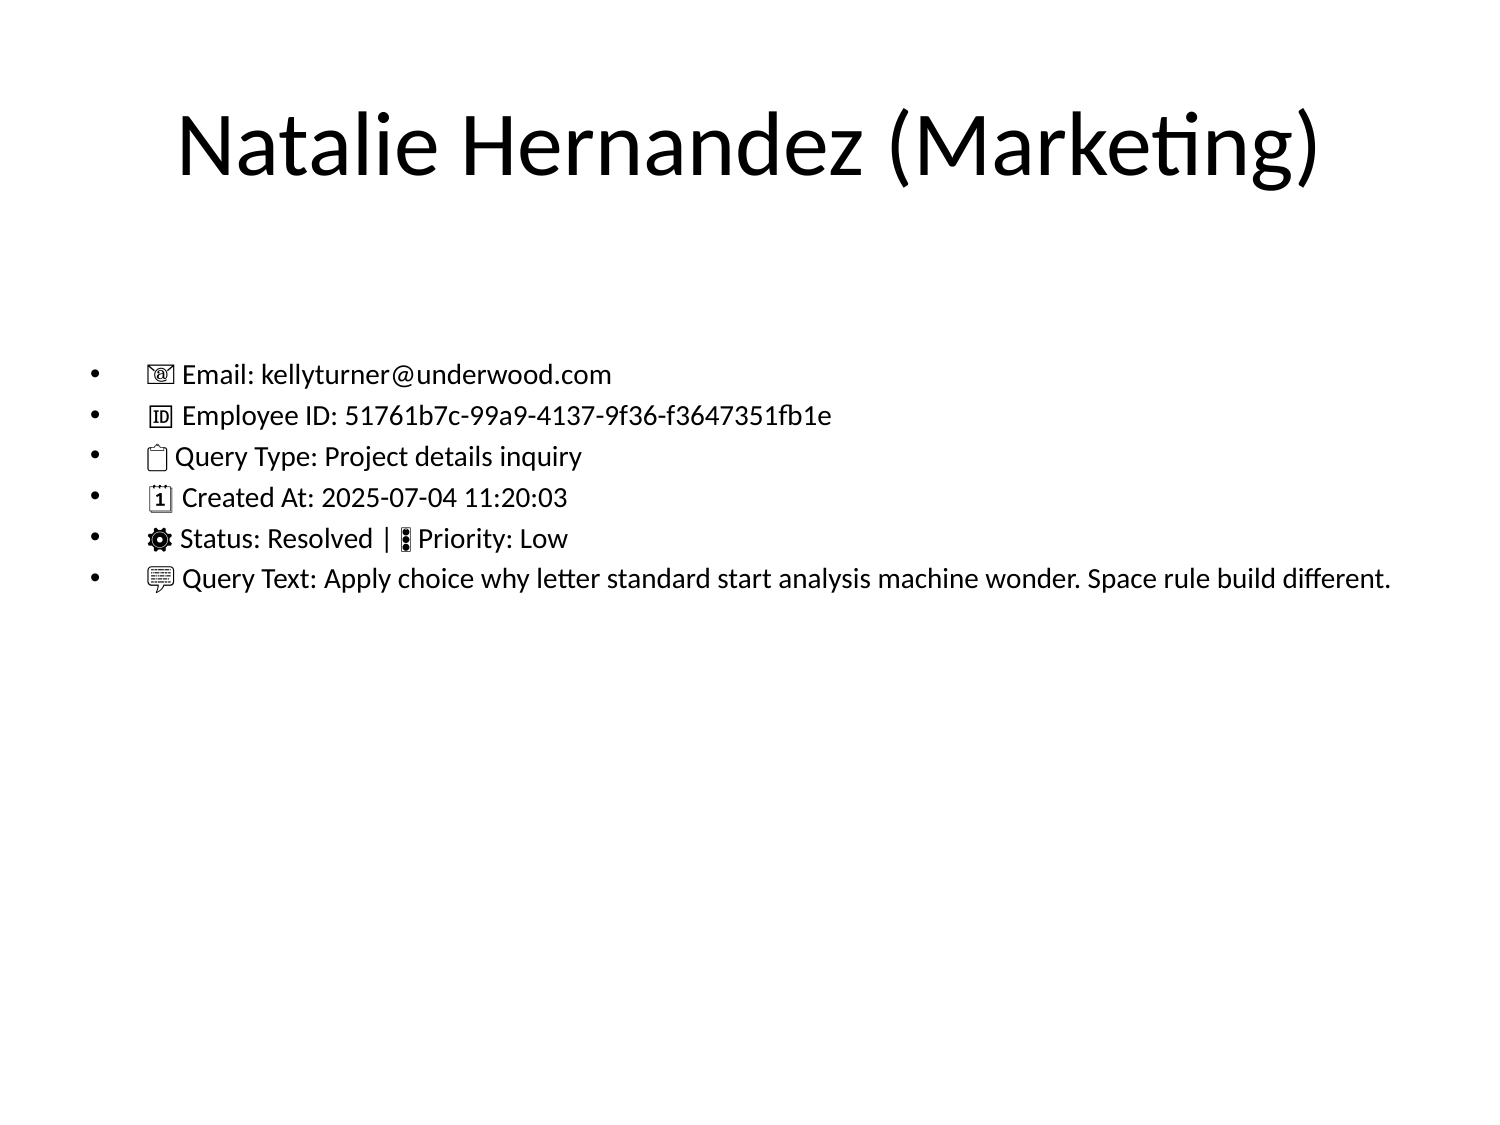

# Natalie Hernandez (Marketing)

📧 Email: kellyturner@underwood.com
🆔 Employee ID: 51761b7c-99a9-4137-9f36-f3647351fb1e
📋 Query Type: Project details inquiry
🗓 Created At: 2025-07-04 11:20:03
⚙ Status: Resolved | 🚦 Priority: Low
💬 Query Text: Apply choice why letter standard start analysis machine wonder. Space rule build different.